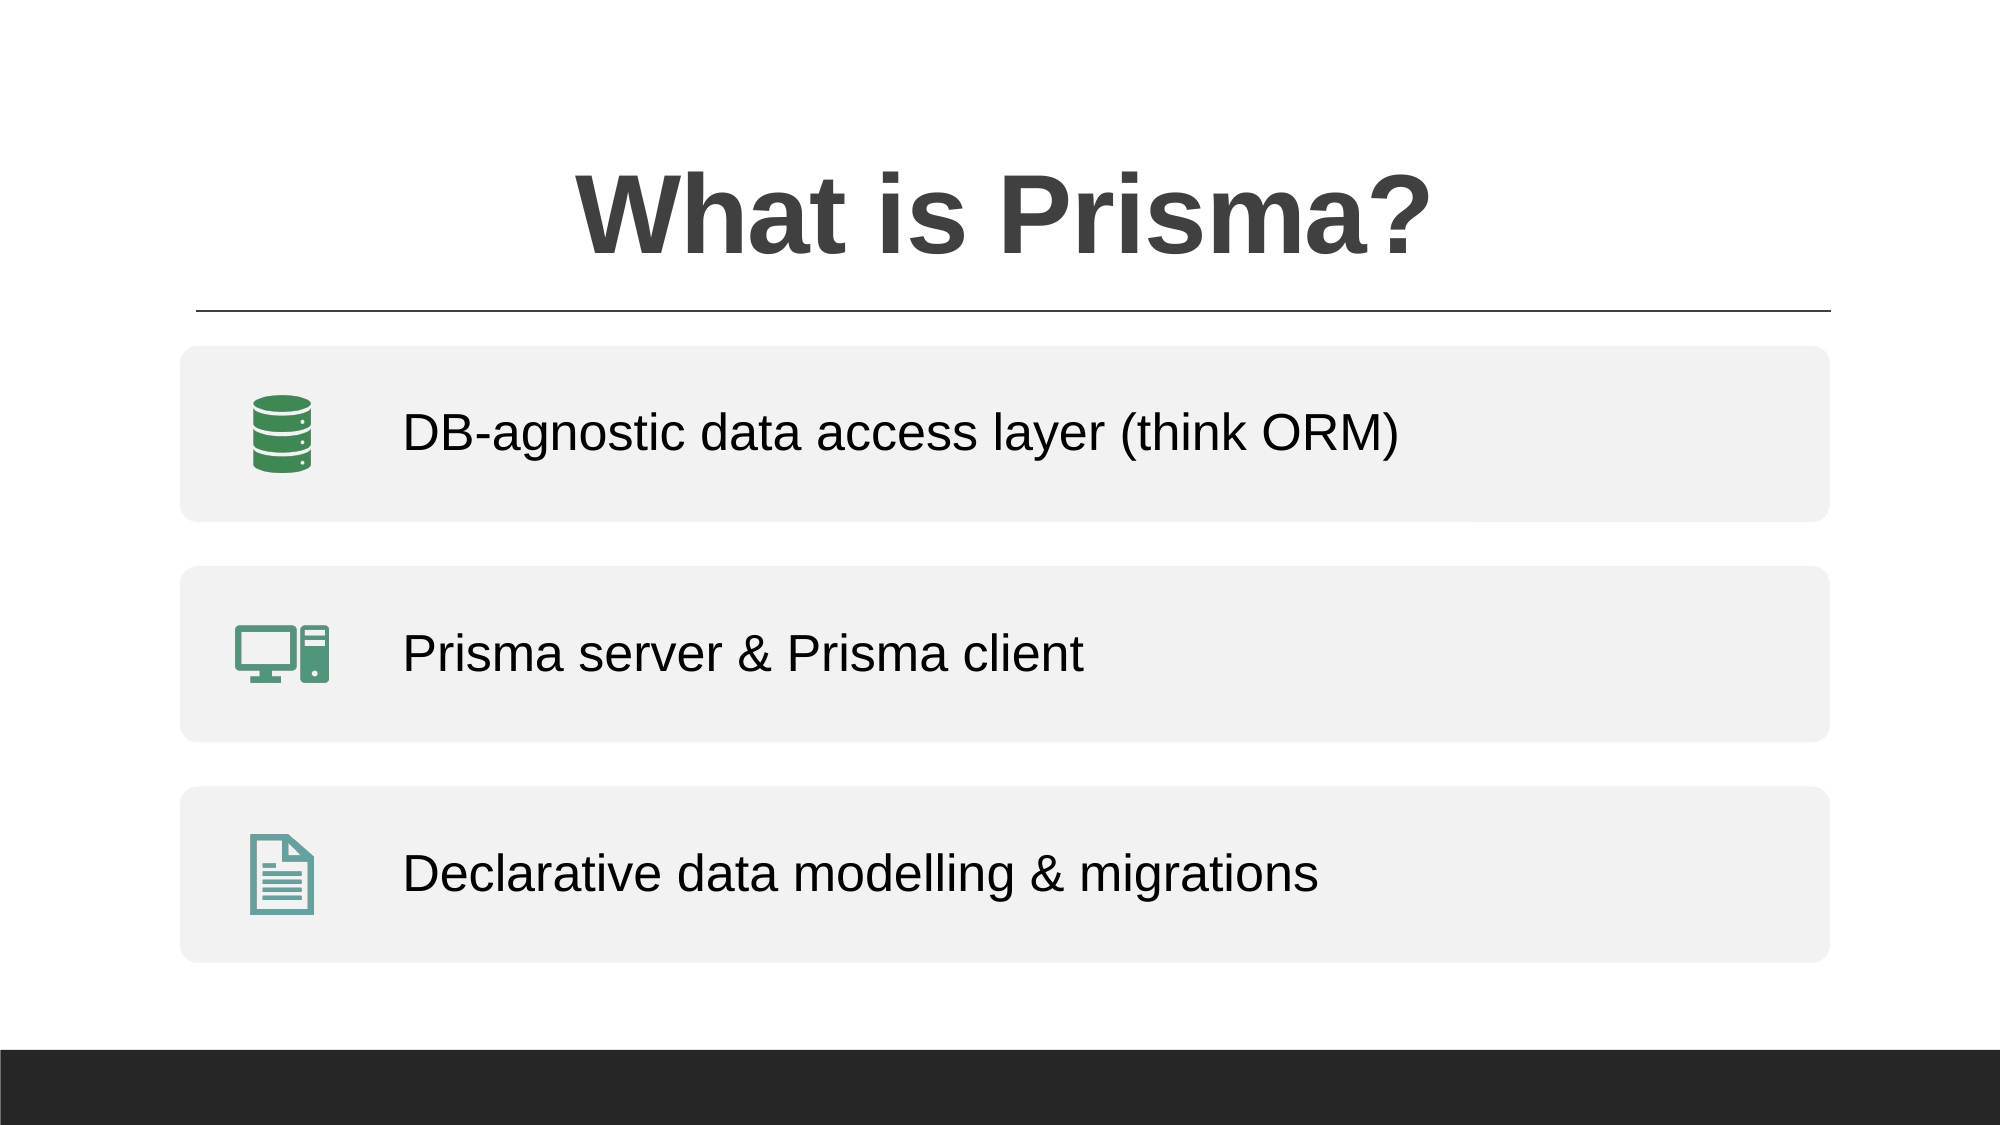

# What is Prisma?

DB-agnostic data access layer (think ORM)
Prisma server & Prisma client
Declarative data modelling & migrations